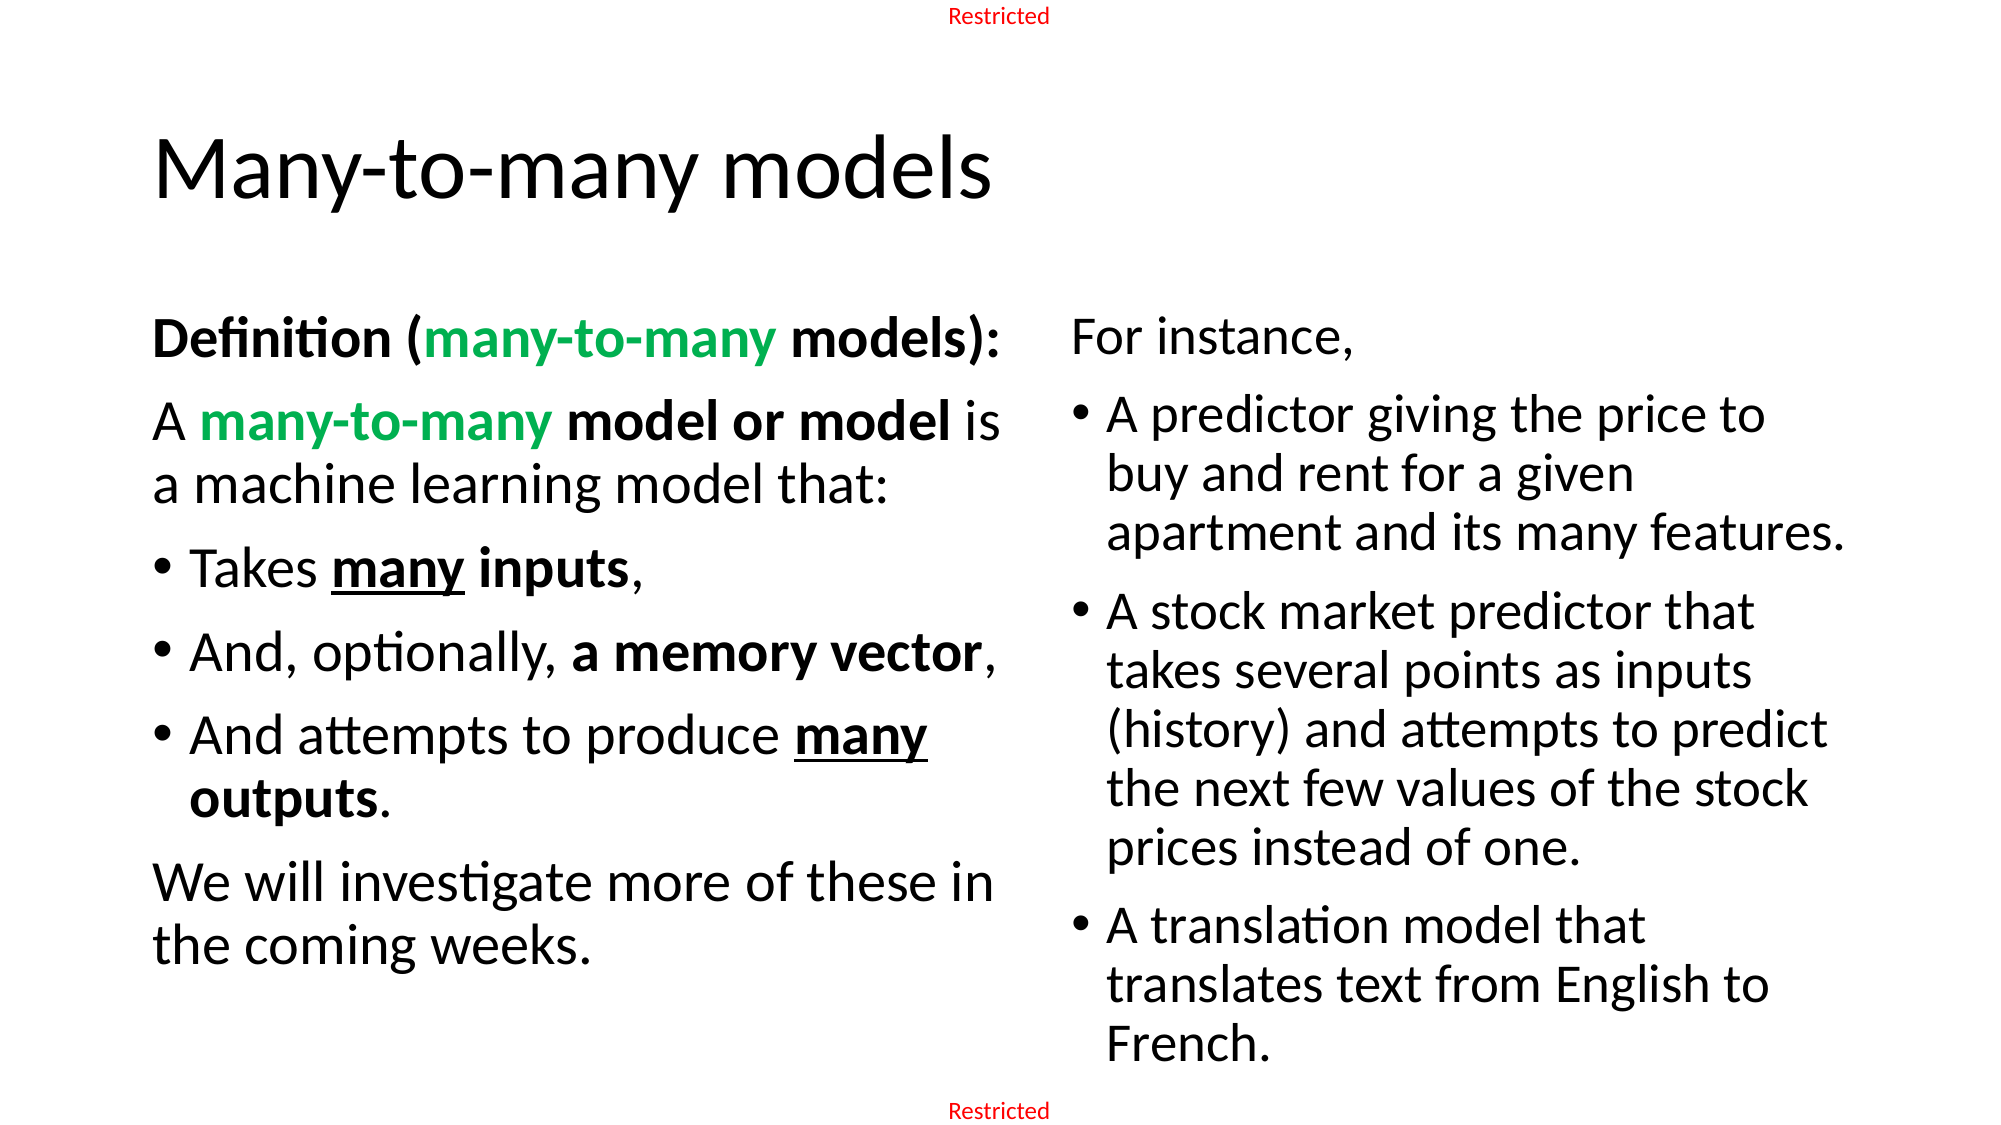

# Many-to-many models
Definition (many-to-many models):
A many-to-many model or model is a machine learning model that:
Takes many inputs,
And, optionally, a memory vector,
And attempts to produce many outputs.
We will investigate more of these in the coming weeks.
For instance,
A predictor giving the price to buy and rent for a given apartment and its many features.
A stock market predictor that takes several points as inputs (history) and attempts to predict the next few values of the stock prices instead of one.
A translation model that translates text from English to French.